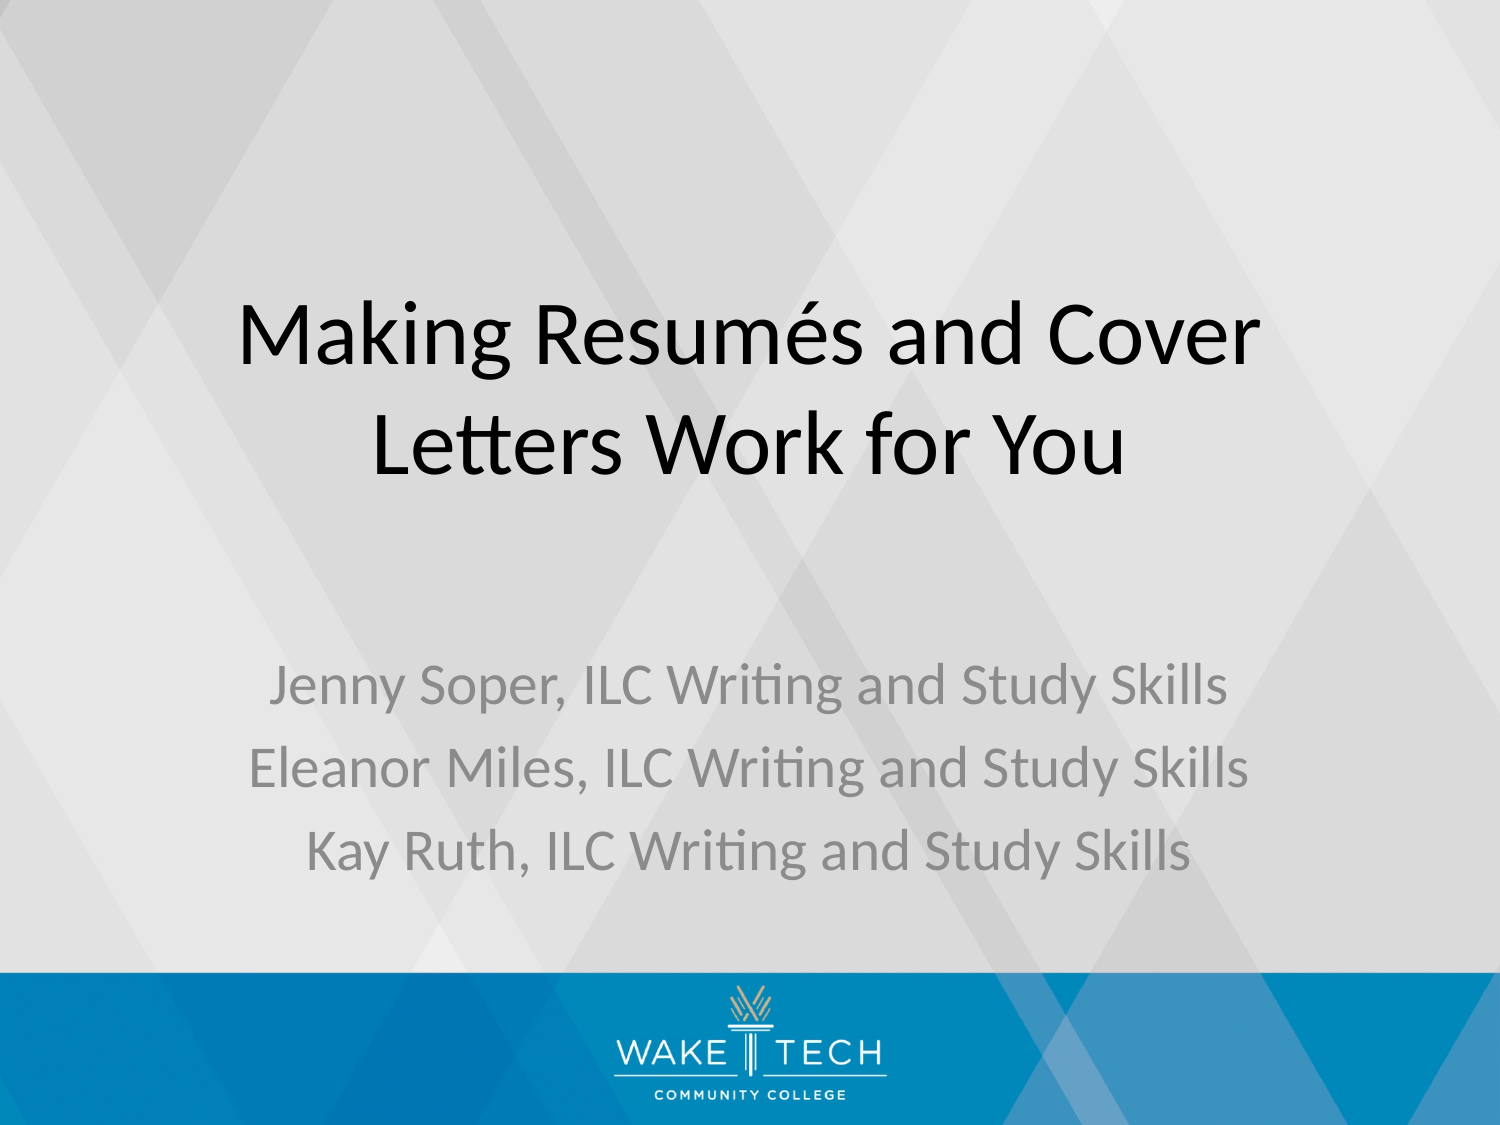

# Making Resumés and Cover Letters Work for You
Jenny Soper, ILC Writing and Study Skills
Eleanor Miles, ILC Writing and Study Skills
Kay Ruth, ILC Writing and Study Skills